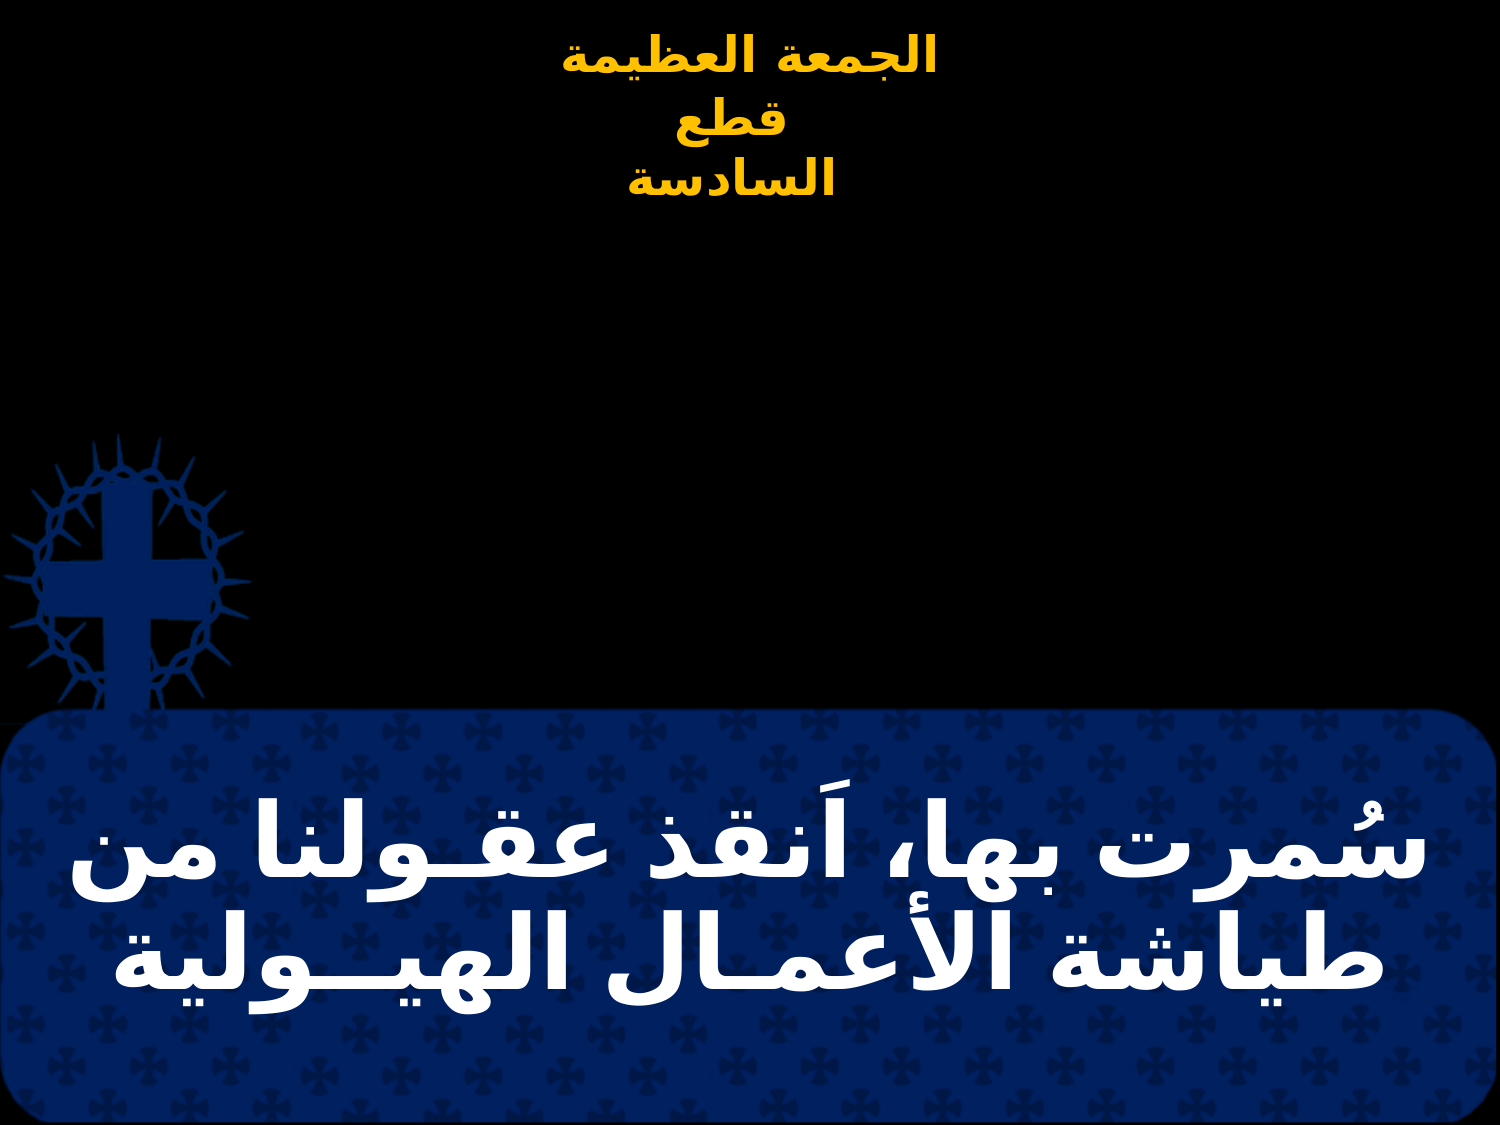

سُمرت بها، اَنقذ عقـولنا من
طياشة الأعمـال الهيــولية